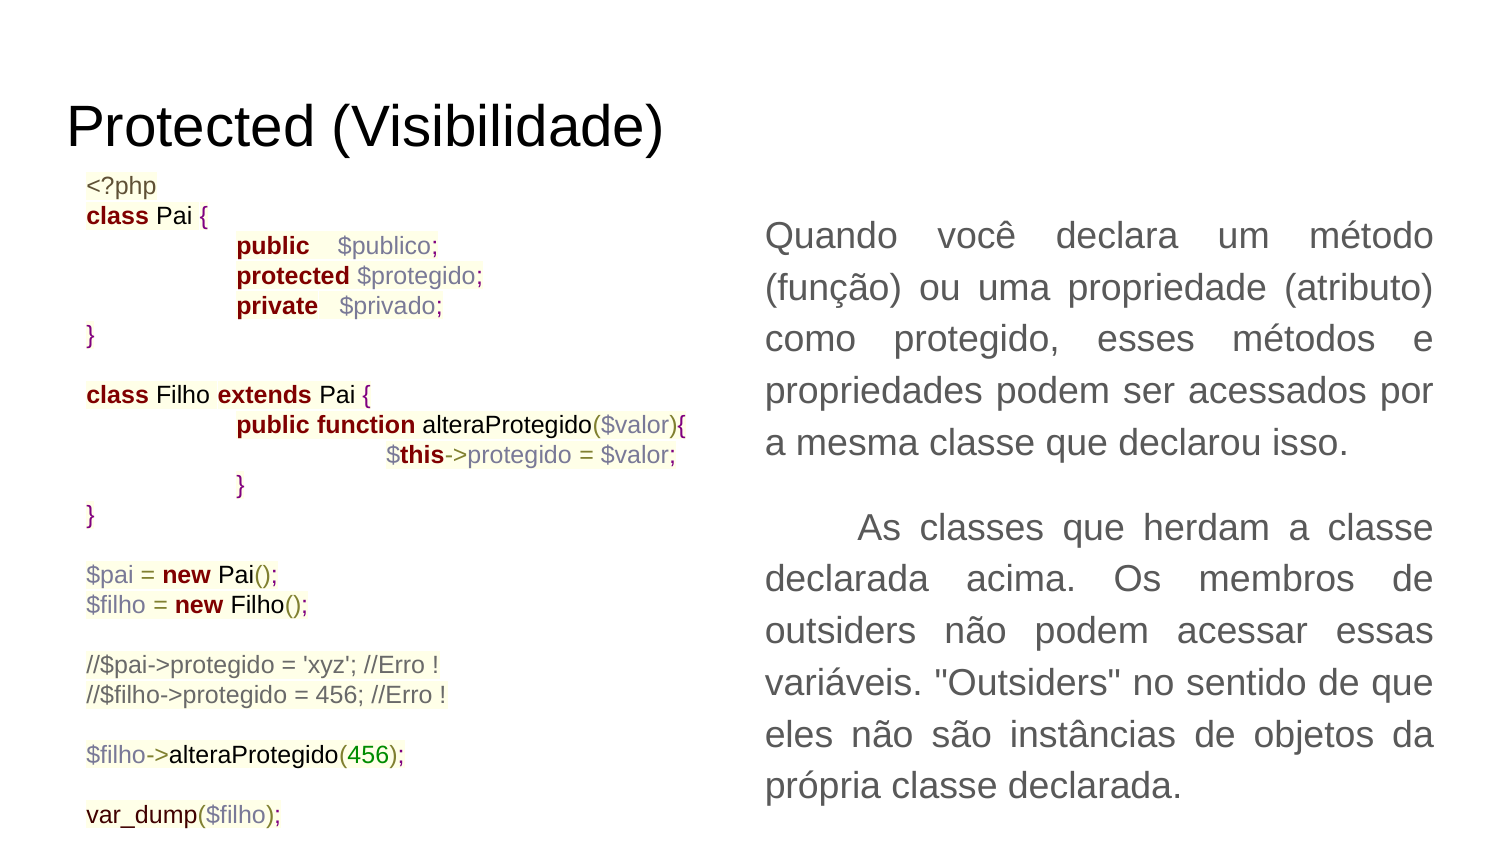

# Protected (Visibilidade)
Quando você declara um método (função) ou uma propriedade (atributo) como protegido, esses métodos e propriedades podem ser acessados por a mesma classe que declarou isso.
     As classes que herdam a classe declarada acima. Os membros de outsiders não podem acessar essas variáveis. "Outsiders" no sentido de que eles não são instâncias de objetos da própria classe declarada.

<?php
class Pai {
	public    $publico;
	protected $protegido;
	private   $privado;
}
class Filho extends Pai {
	public function alteraProtegido($valor){
		$this->protegido = $valor;
	}
}
$pai = new Pai();
$filho = new Filho();
//$pai->protegido = 'xyz'; //Erro !
//$filho->protegido = 456; //Erro !
$filho->alteraProtegido(456);
var_dump($filho);